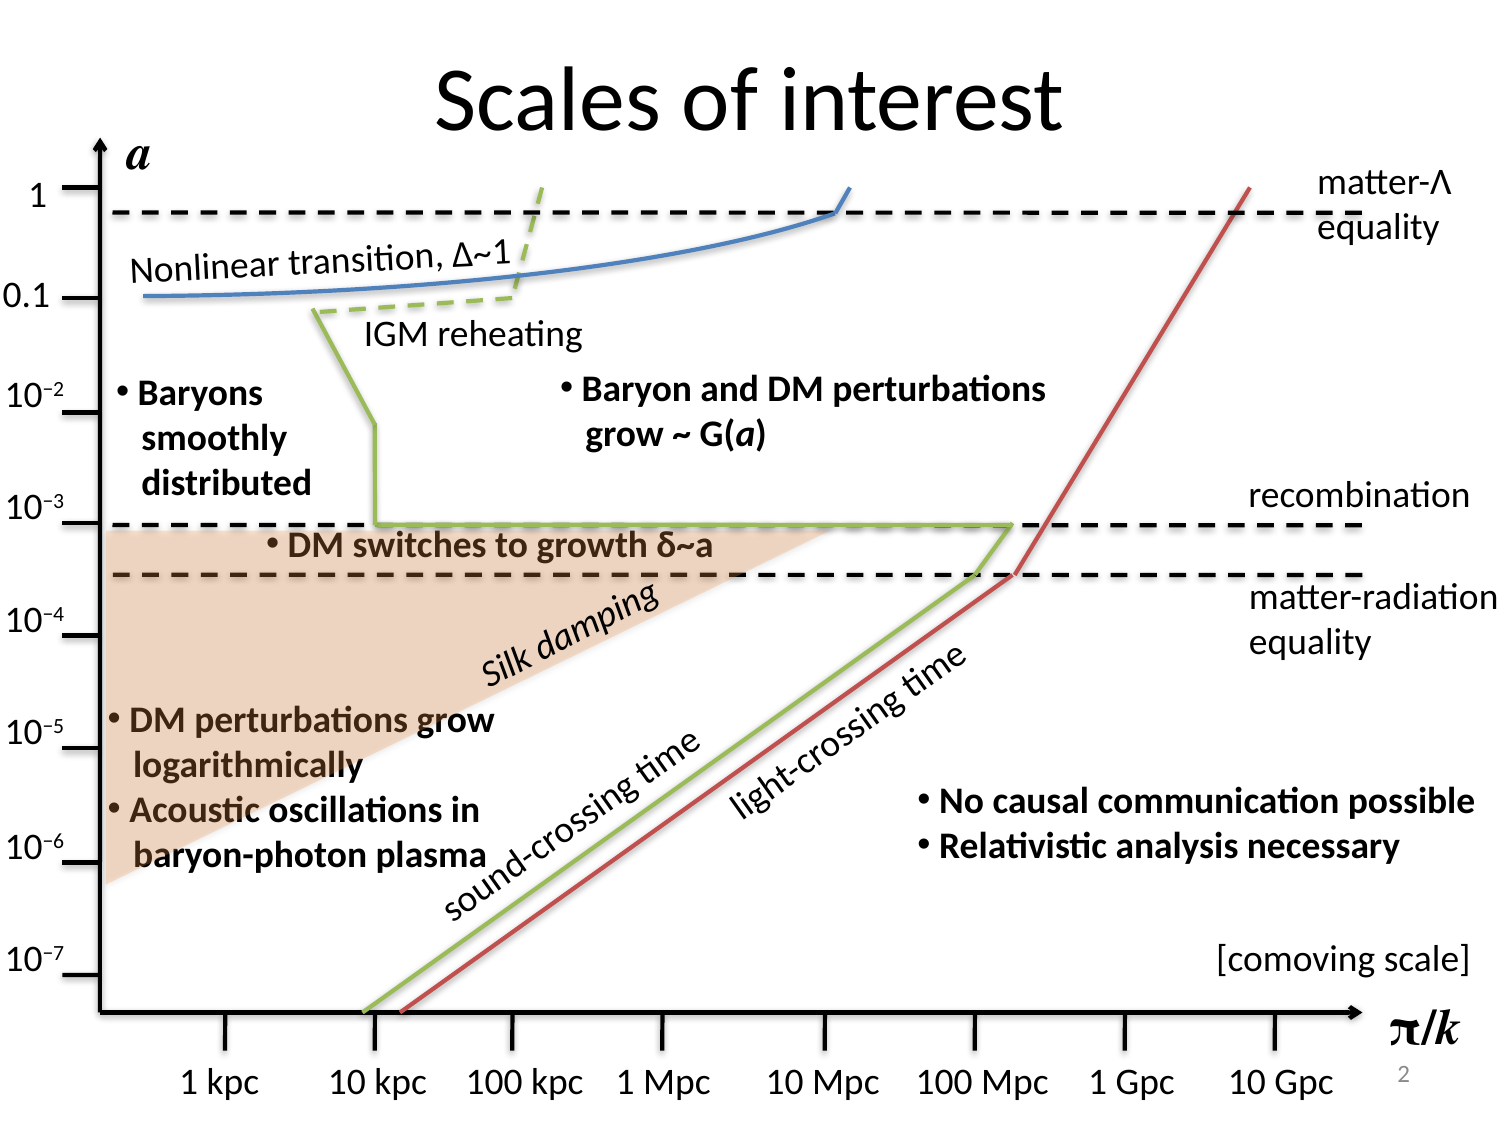

# Scales of interest

a
matter-Λ
equality
1
Nonlinear transition, Δ~1
0.1
IGM reheating
 Baryon and DM perturbations
   grow ~ G(a)
 Baryons
   smoothly
   distributed
10−2
recombination
10−3
 DM switches to growth δ~a

matter-radiation
equality
10−4
Silk damping
 DM perturbations grow
   logarithmically
 Acoustic oscillations in
   baryon-photon plasma
light-crossing time
10−5
 No causal communication possible
 Relativistic analysis necessary
sound-crossing time
10−6
10−7
[comoving scale]
π/k
2
1 kpc
10 kpc
100 kpc
1 Mpc
10 Mpc
100 Mpc
1 Gpc
10 Gpc